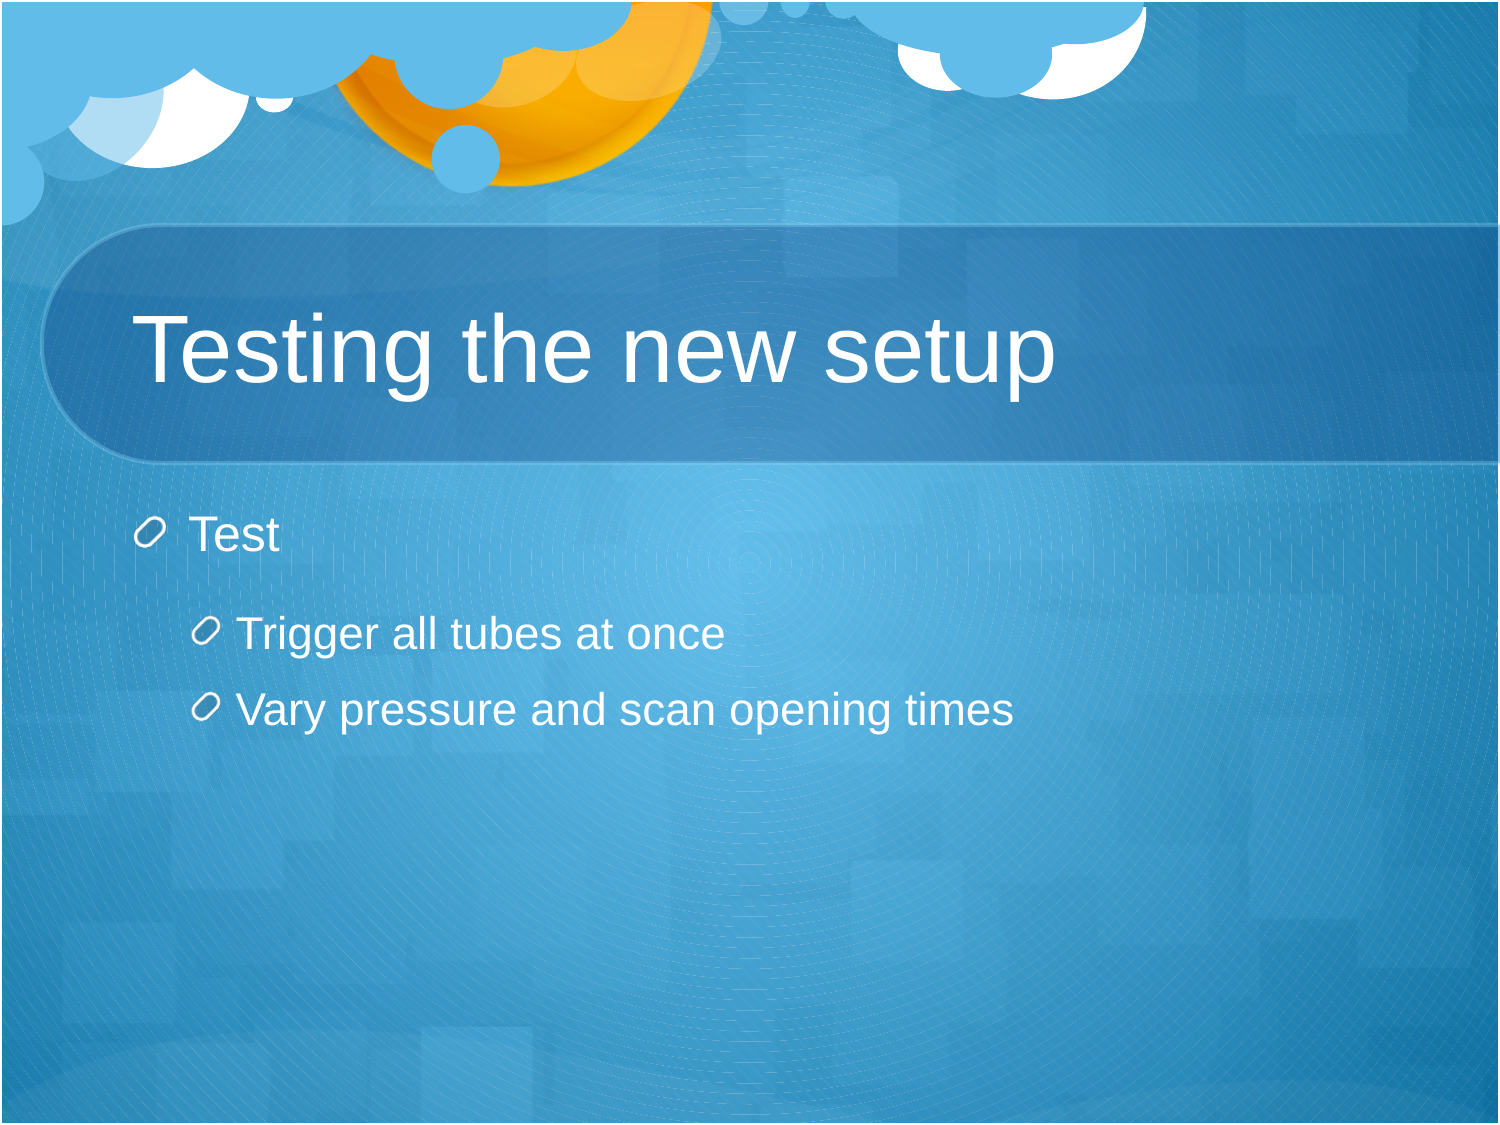

# Testing the new setup
Test
Trigger all tubes at once
Vary pressure and scan opening times